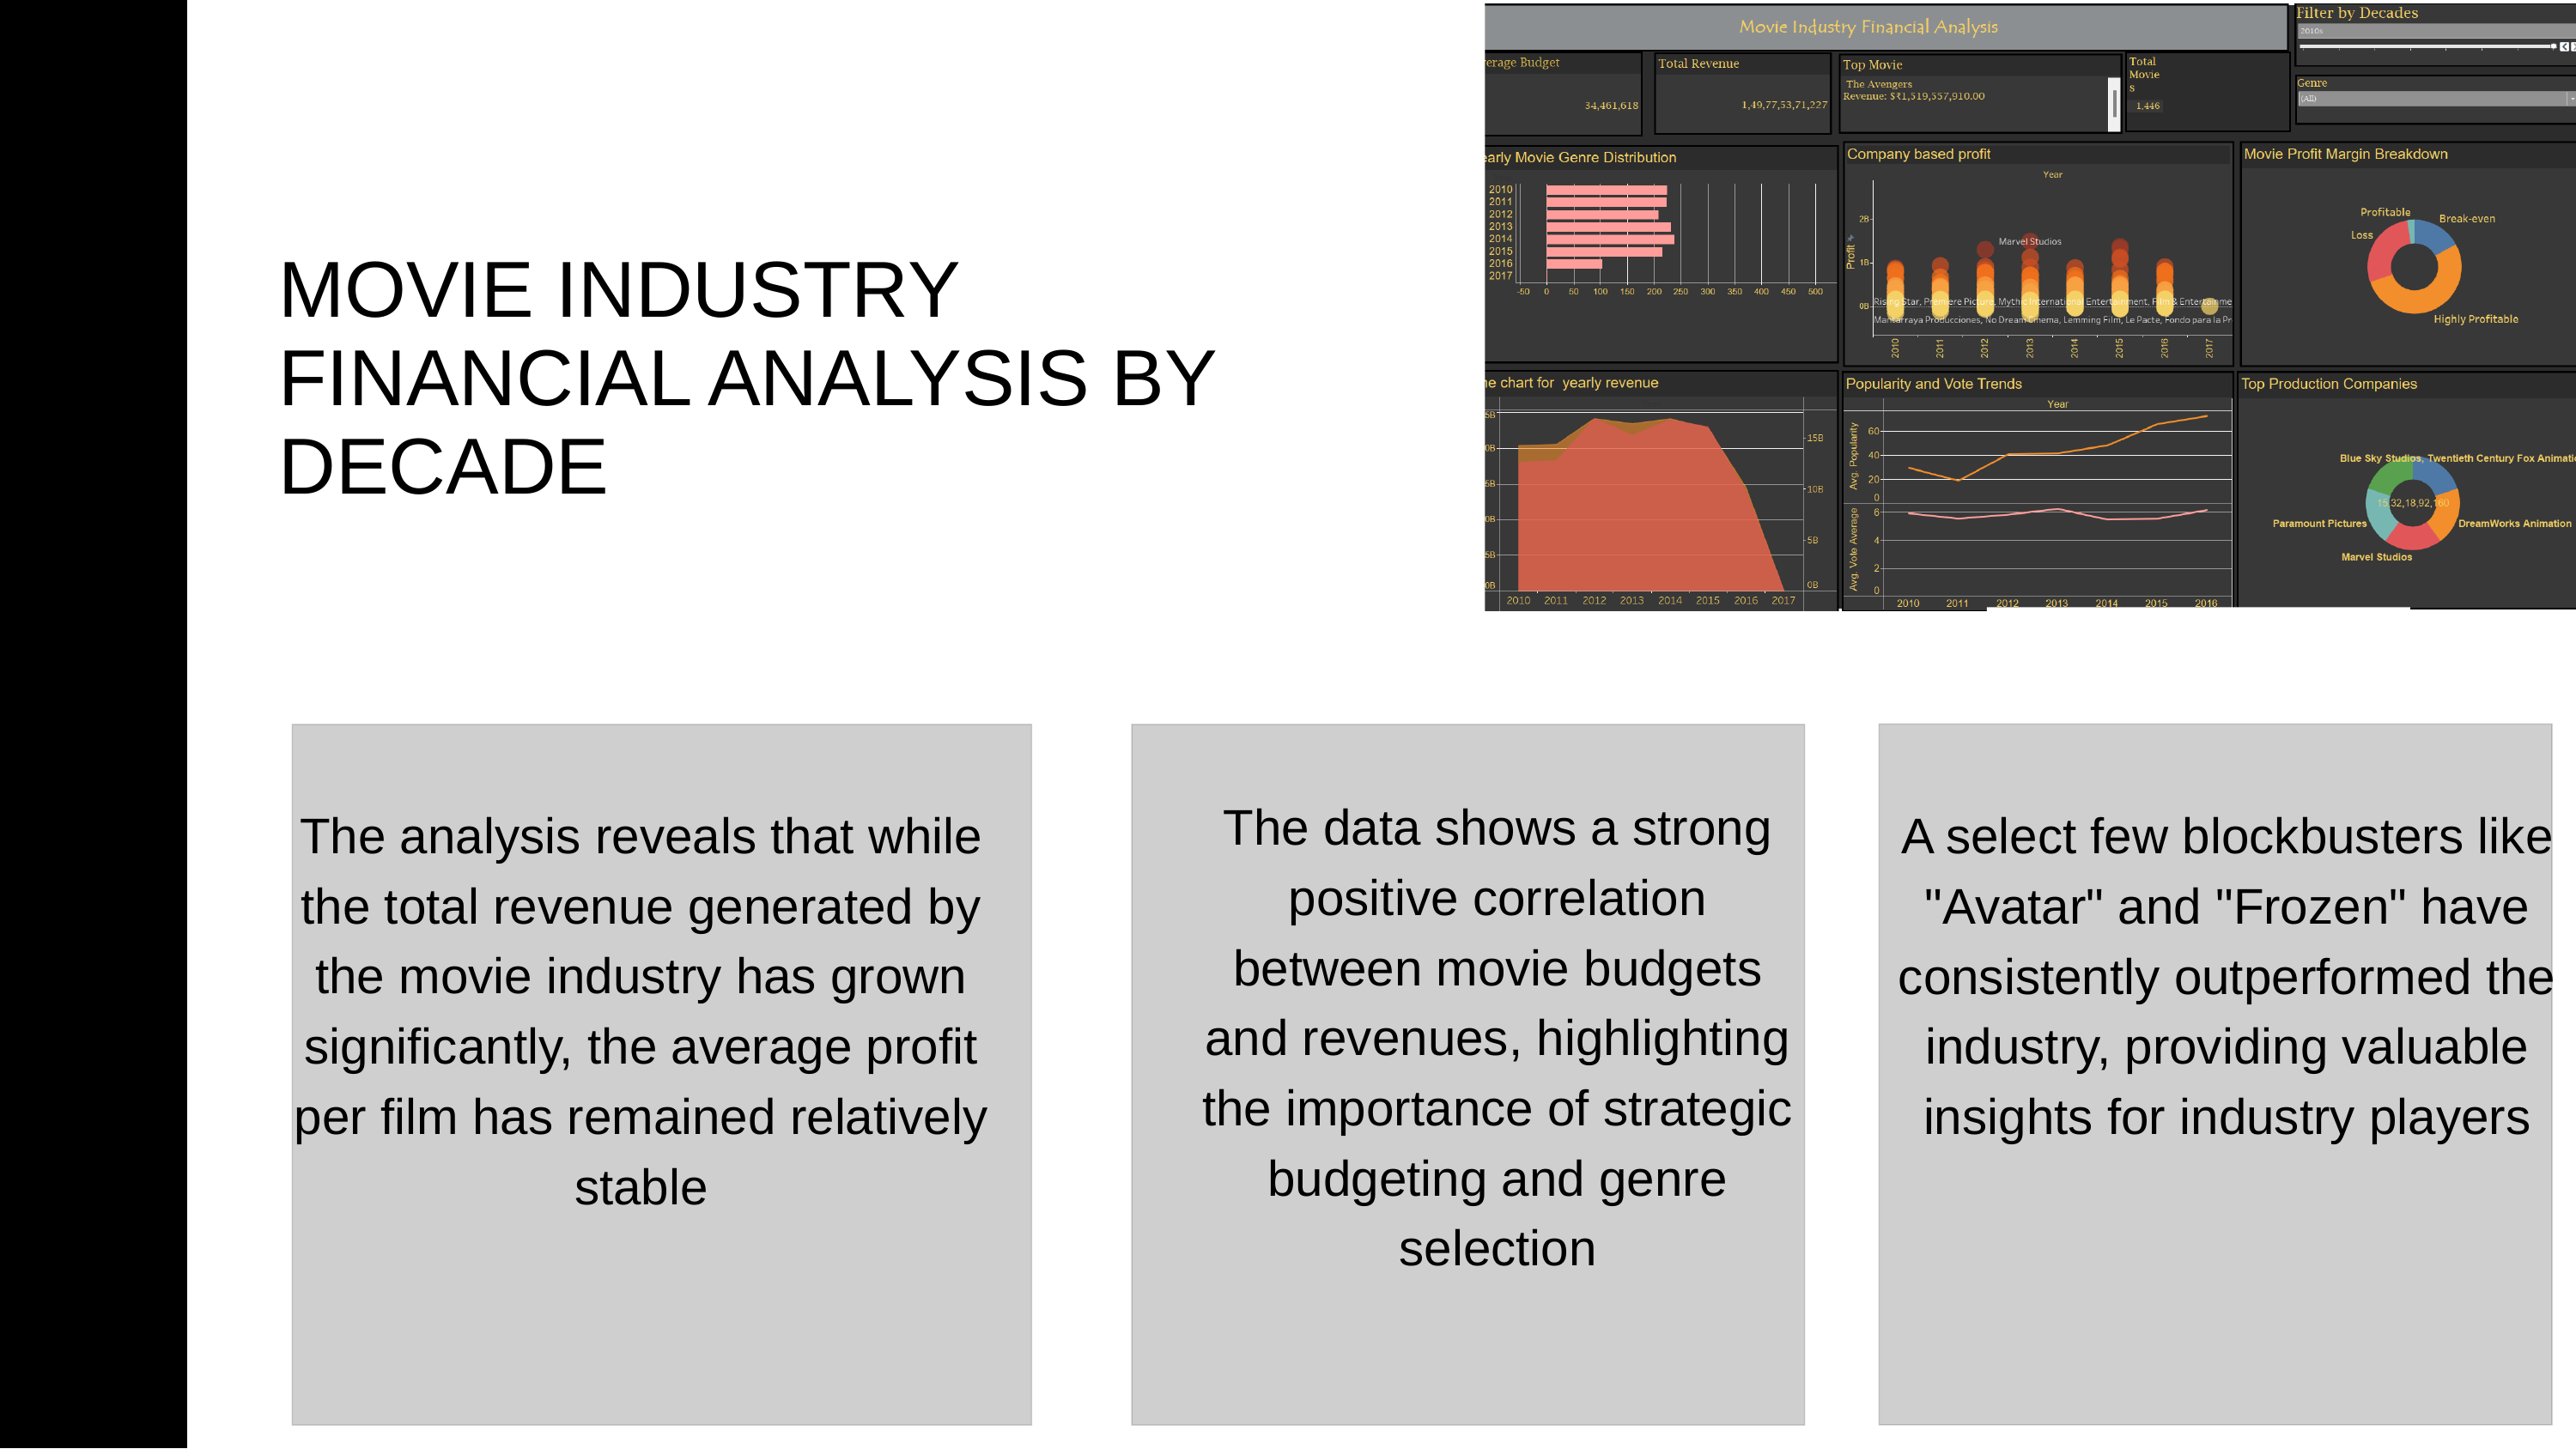

MOVIE INDUSTRY FINANCIAL ANALYSIS BY DECADE

The data shows a strong positive correlation between movie budgets and revenues, highlighting the importance of strategic budgeting and genre selection
The analysis reveals that while the total revenue generated by the movie industry has grown significantly, the average profit per film has remained relatively stable
A select few blockbusters like "Avatar" and "Frozen" have consistently outperformed the industry, providing valuable insights for industry players